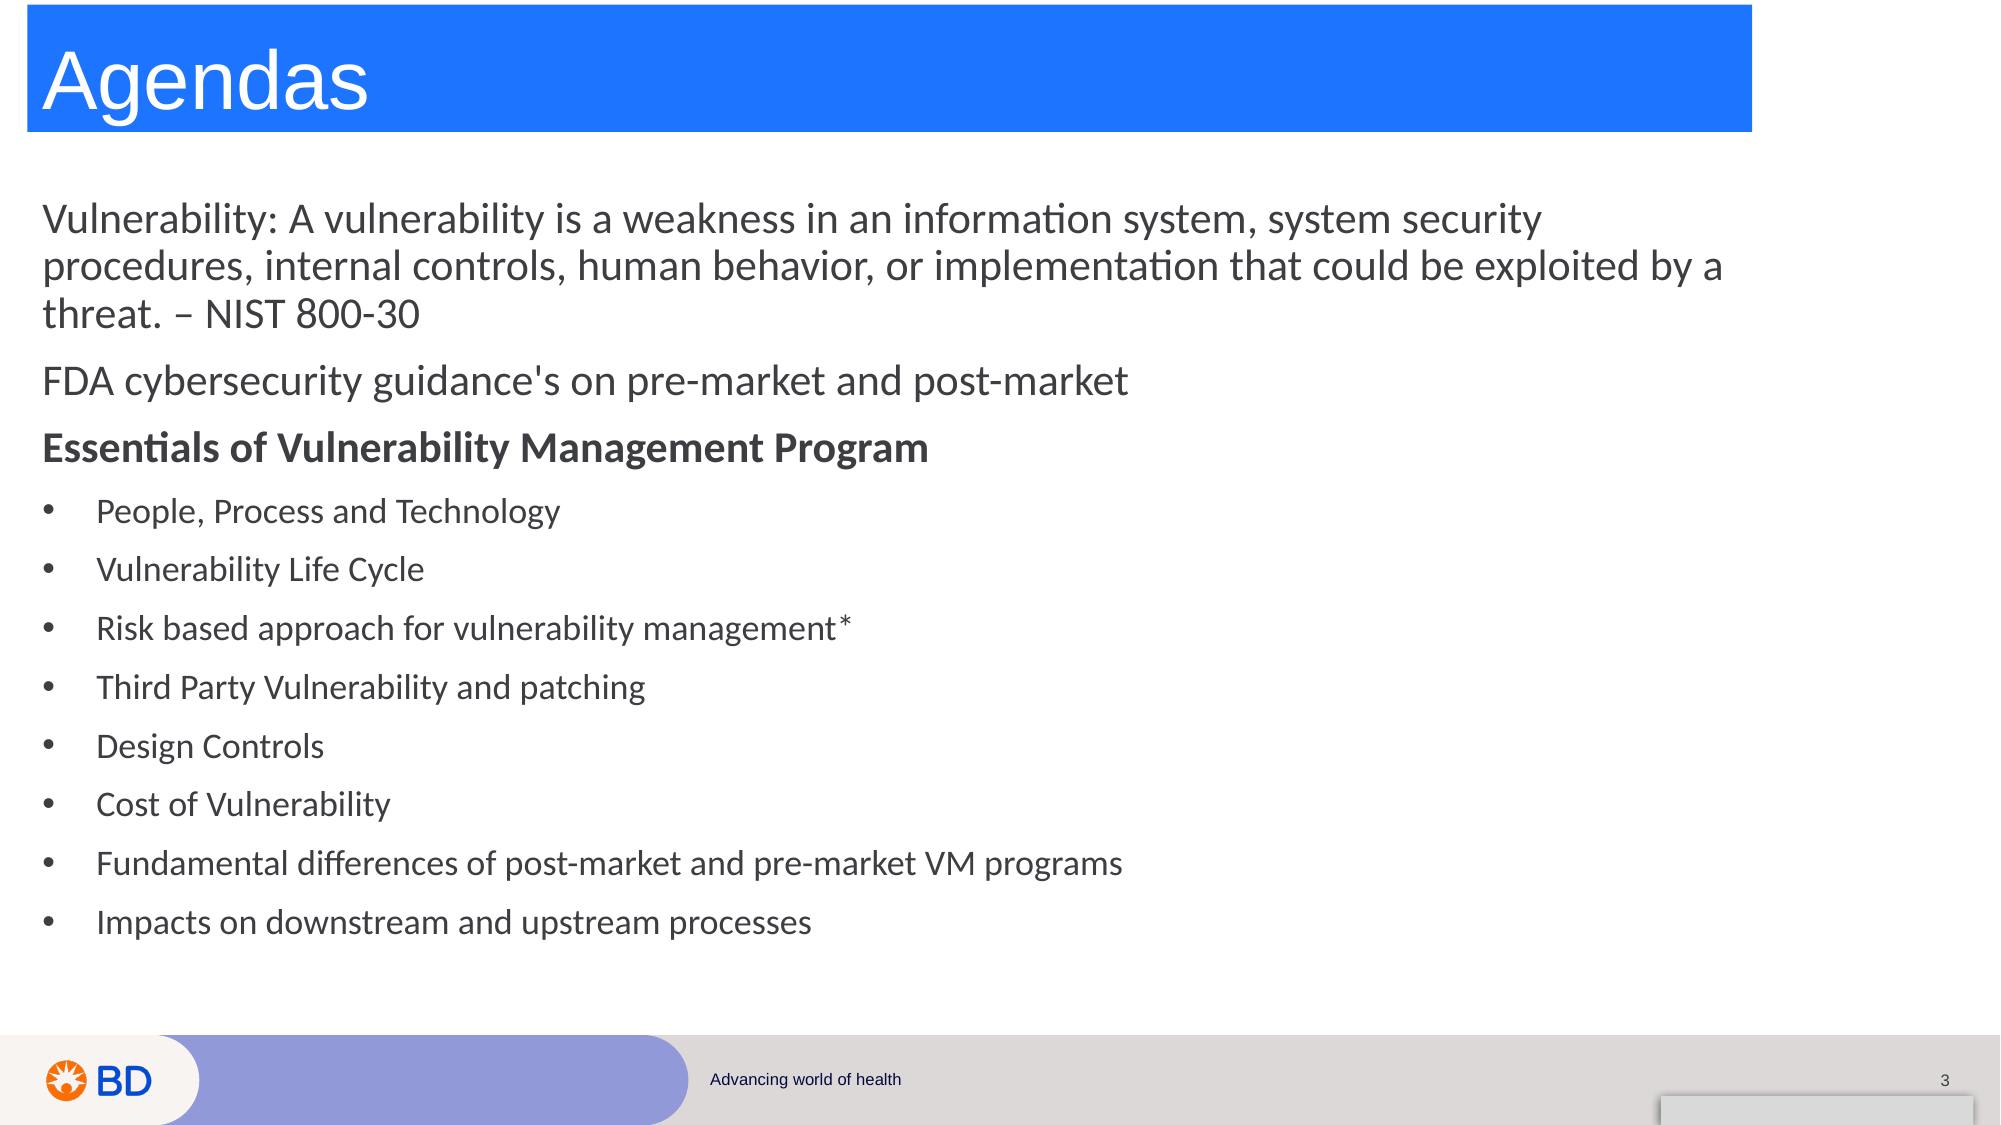

# Agendas
Vulnerability: A vulnerability is a weakness in an information system, system security procedures, internal controls, human behavior, or implementation that could be exploited by a threat. – NIST 800-30
FDA cybersecurity guidance's on pre-market and post-market
Essentials of Vulnerability Management Program
People, Process and Technology
Vulnerability Life Cycle
Risk based approach for vulnerability management*
Third Party Vulnerability and patching
Design Controls
Cost of Vulnerability
Fundamental differences of post-market and pre-market VM programs
Impacts on downstream and upstream processes

Advancing world of health